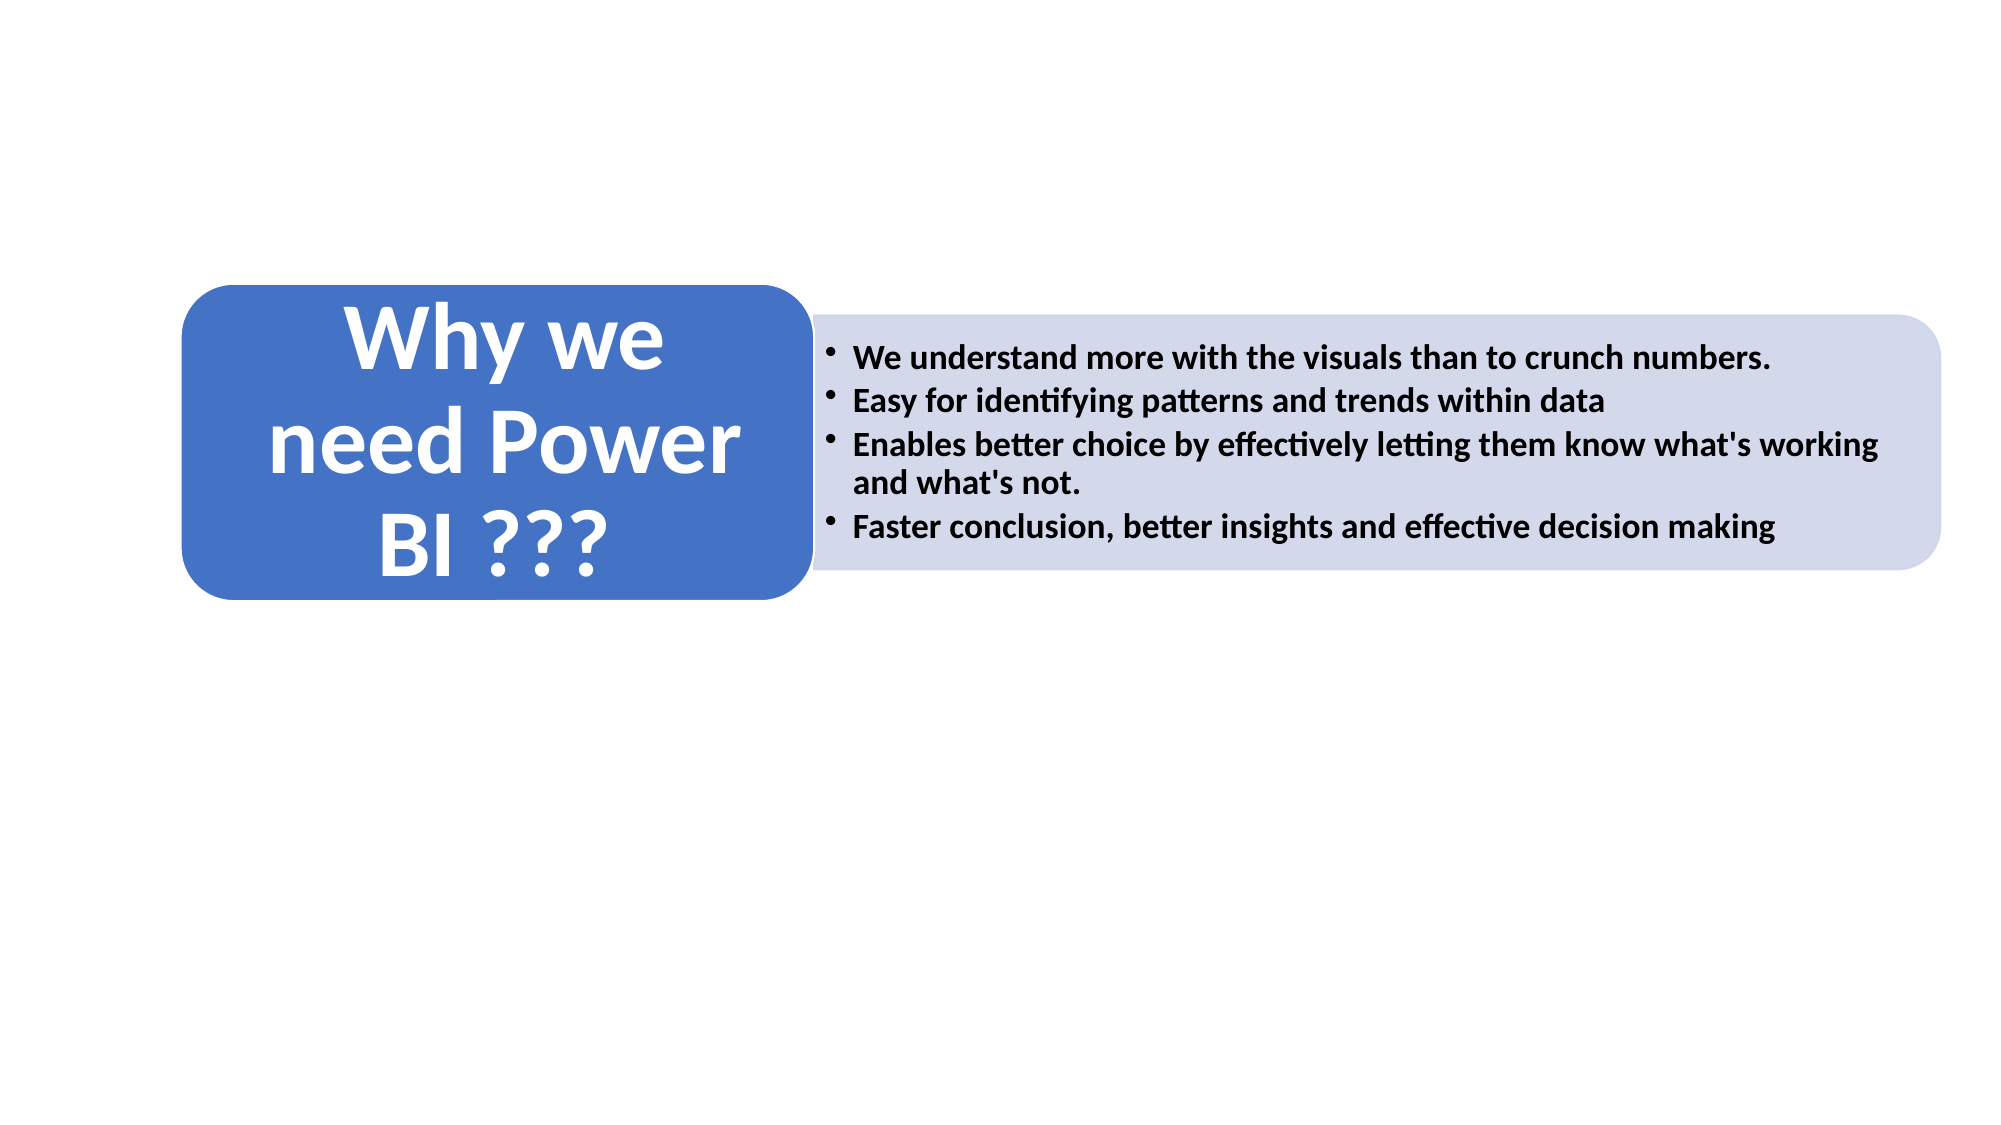

We understand more with the visuals than to crunch numbers.
Easy for identifying patterns and trends within data
Enables better choice by effectively letting them know what's working and what's not.
Faster conclusion, better insights and effective decision making
Why we need Power BI ???